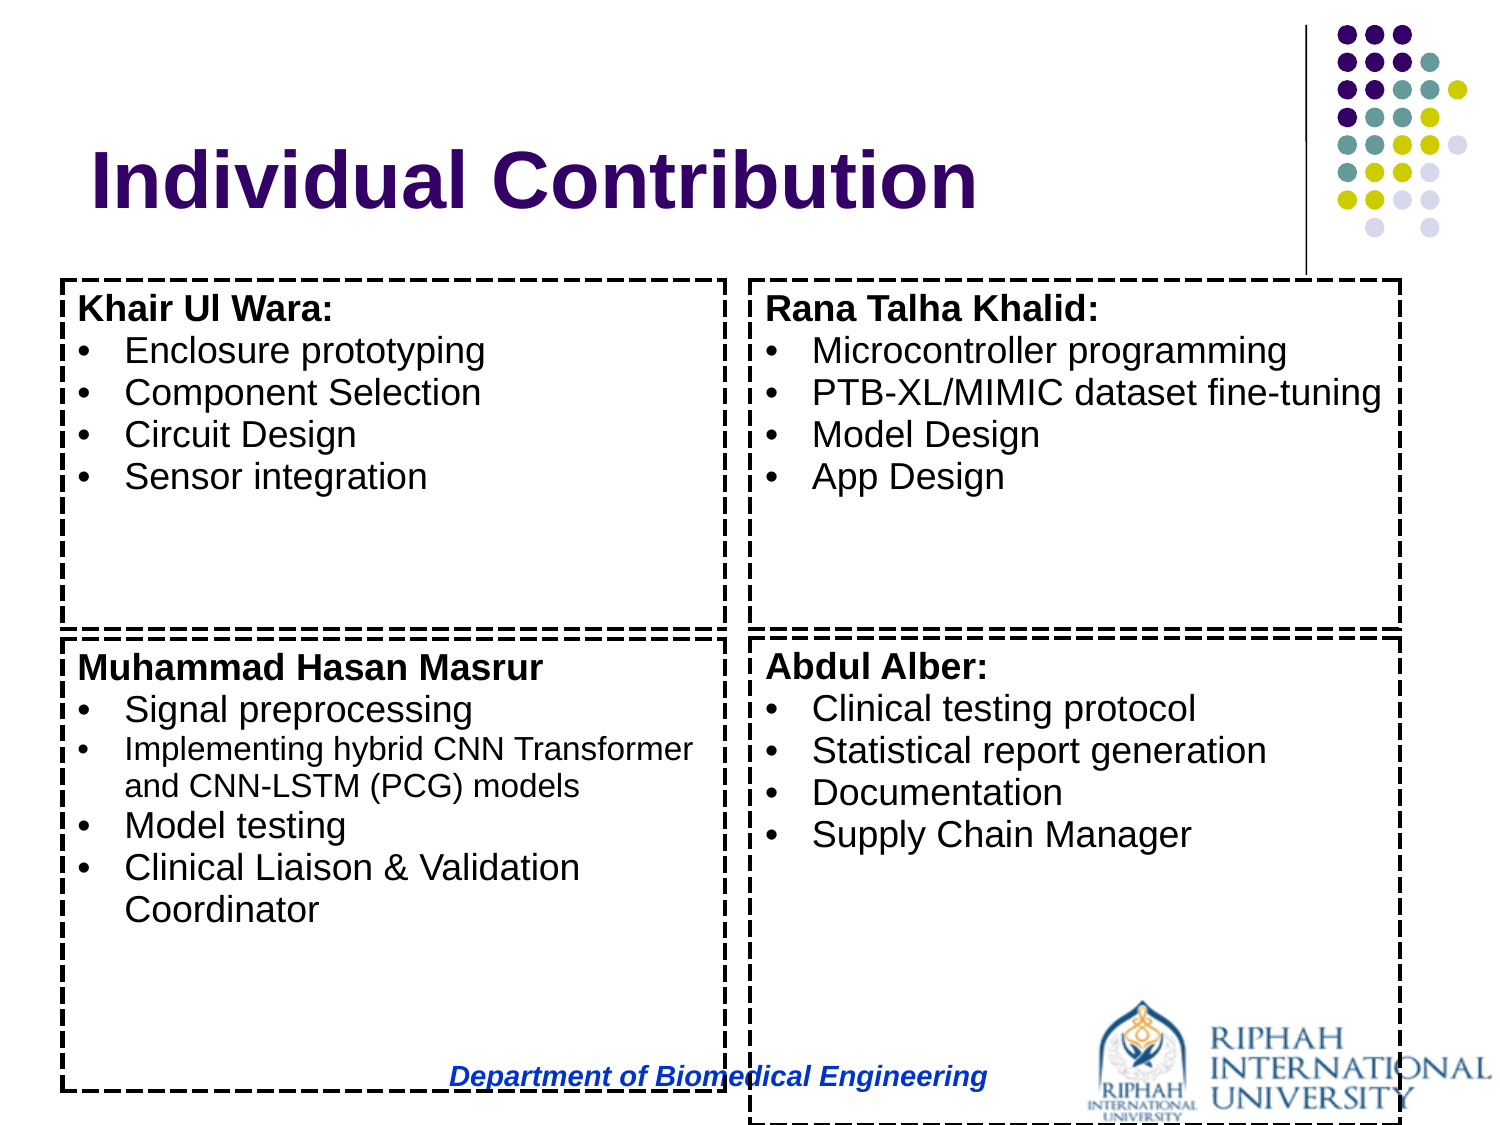

# Individual Contribution
| Khair Ul Wara: Enclosure prototyping Component Selection Circuit Design Sensor integration |
| --- |
| Rana Talha Khalid: Microcontroller programming PTB-XL/MIMIC dataset fine-tuning Model Design App Design |
| --- |
| Abdul Alber: Clinical testing protocol Statistical report generation Documentation Supply Chain Manager |
| --- |
| Muhammad Hasan Masrur Signal preprocessing Implementing hybrid CNN Transformer and CNN-LSTM (PCG) models Model testing Clinical Liaison & Validation Coordinator |
| --- |
Department of Biomedical Engineering